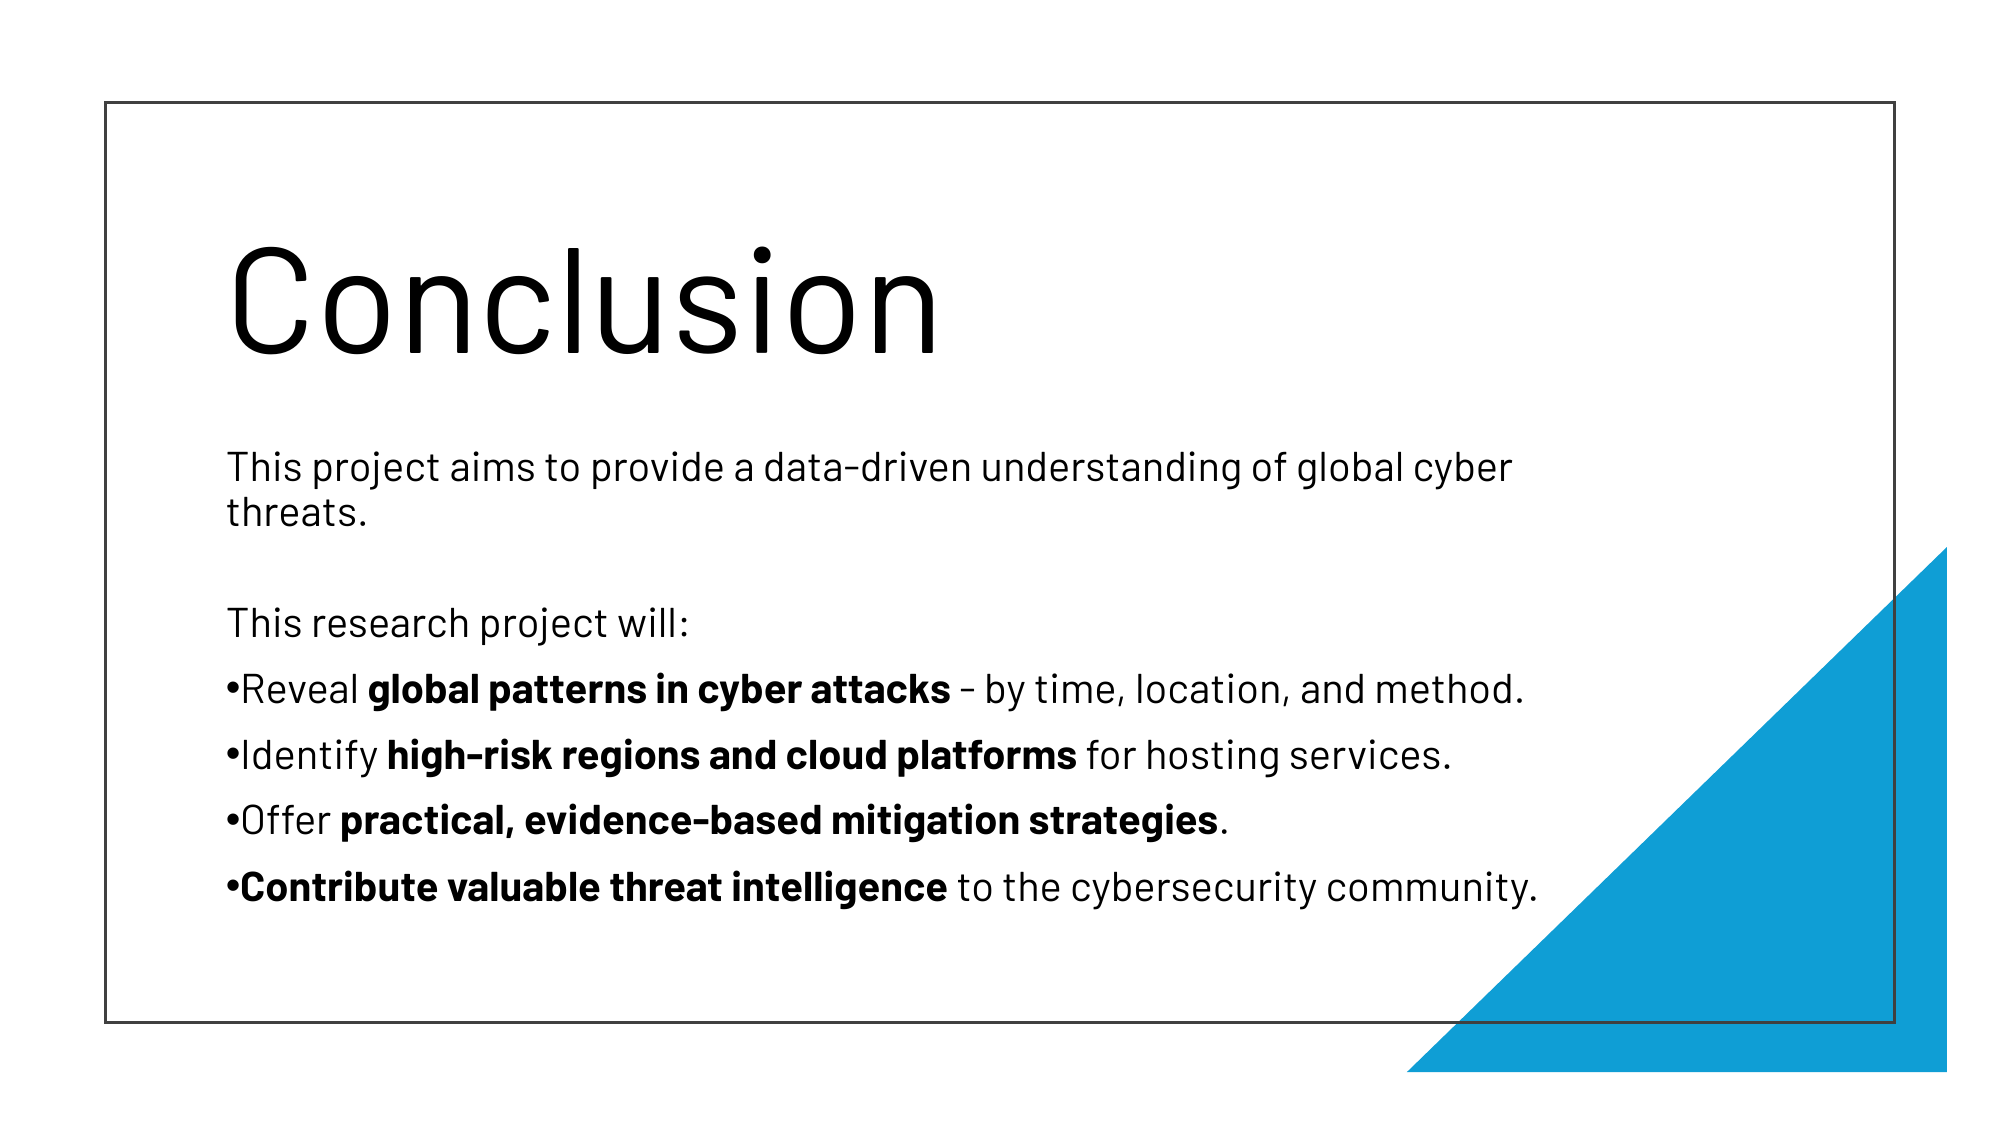

# Conclusion
This project aims to provide a data-driven understanding of global cyber threats.
This research project will:
Reveal global patterns in cyber attacks - by time, location, and method.
Identify high-risk regions and cloud platforms for hosting services.
Offer practical, evidence-based mitigation strategies.
Contribute valuable threat intelligence to the cybersecurity community.